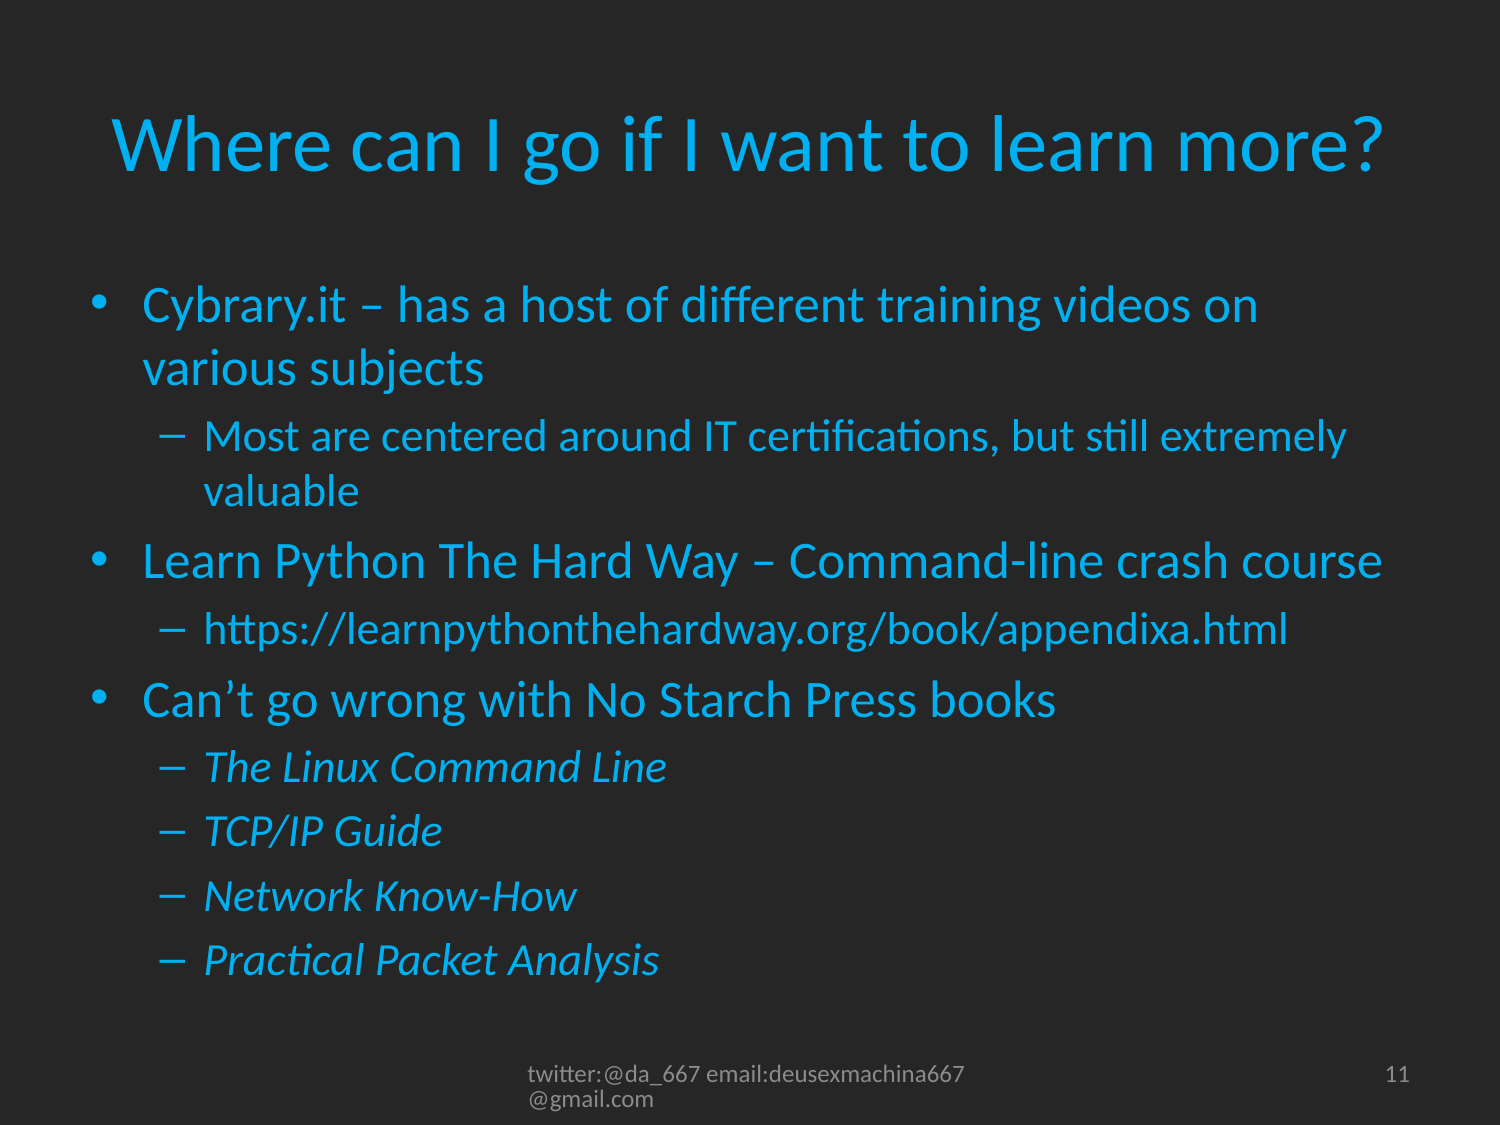

# Where can I go if I want to learn more?
Cybrary.it – has a host of different training videos on various subjects
Most are centered around IT certifications, but still extremely valuable
Learn Python The Hard Way – Command-line crash course
https://learnpythonthehardway.org/book/appendixa.html
Can’t go wrong with No Starch Press books
The Linux Command Line
TCP/IP Guide
Network Know-How
Practical Packet Analysis
twitter:@da_667 email:deusexmachina667@gmail.com
11